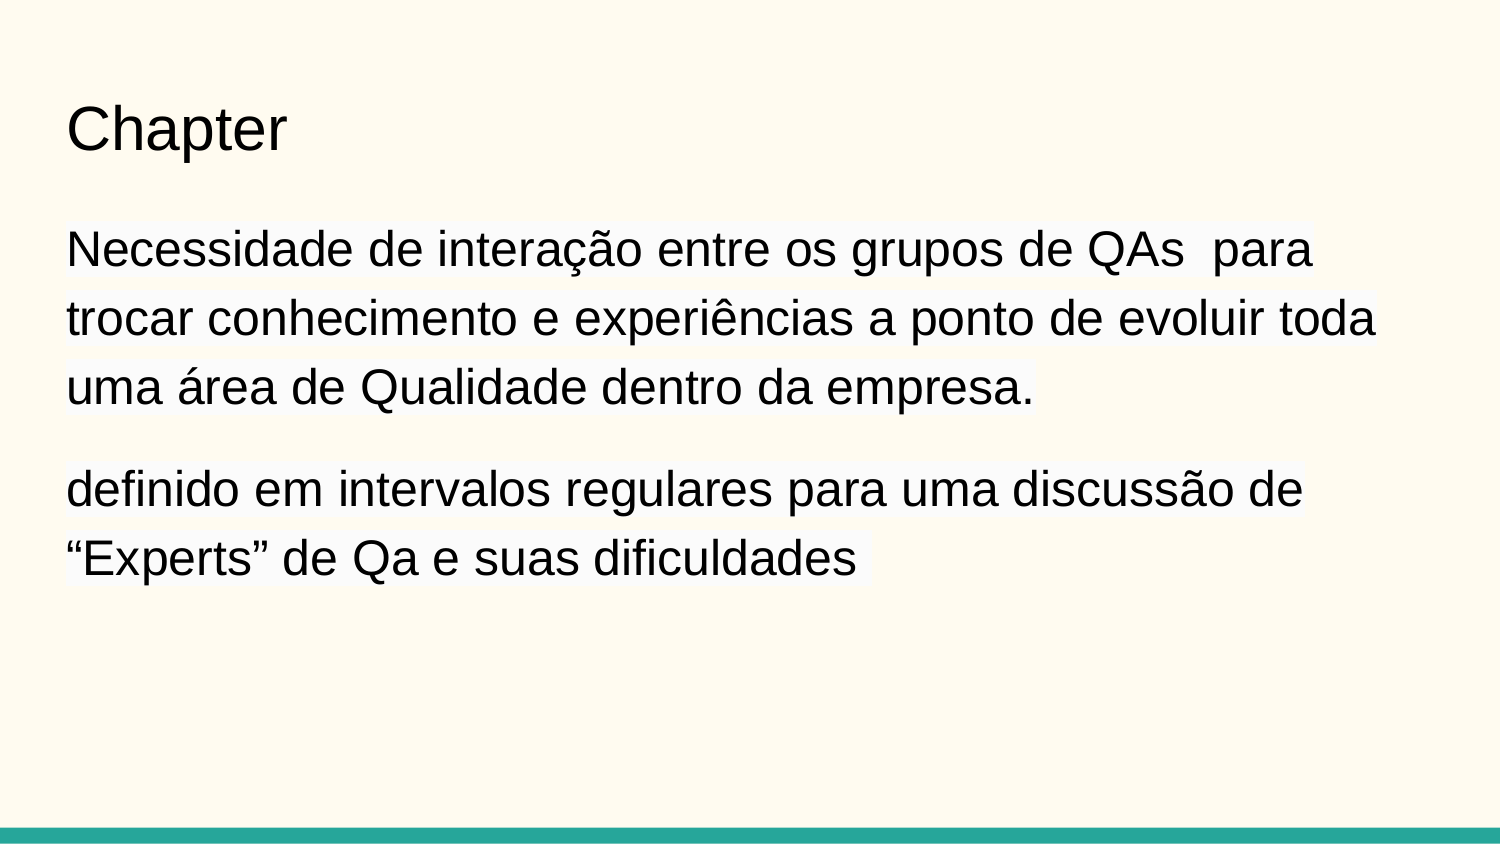

# Chapter
Necessidade de interação entre os grupos de QAs  para trocar conhecimento e experiências a ponto de evoluir toda uma área de Qualidade dentro da empresa.
definido em intervalos regulares para uma discussão de “Experts” de Qa e suas dificuldades